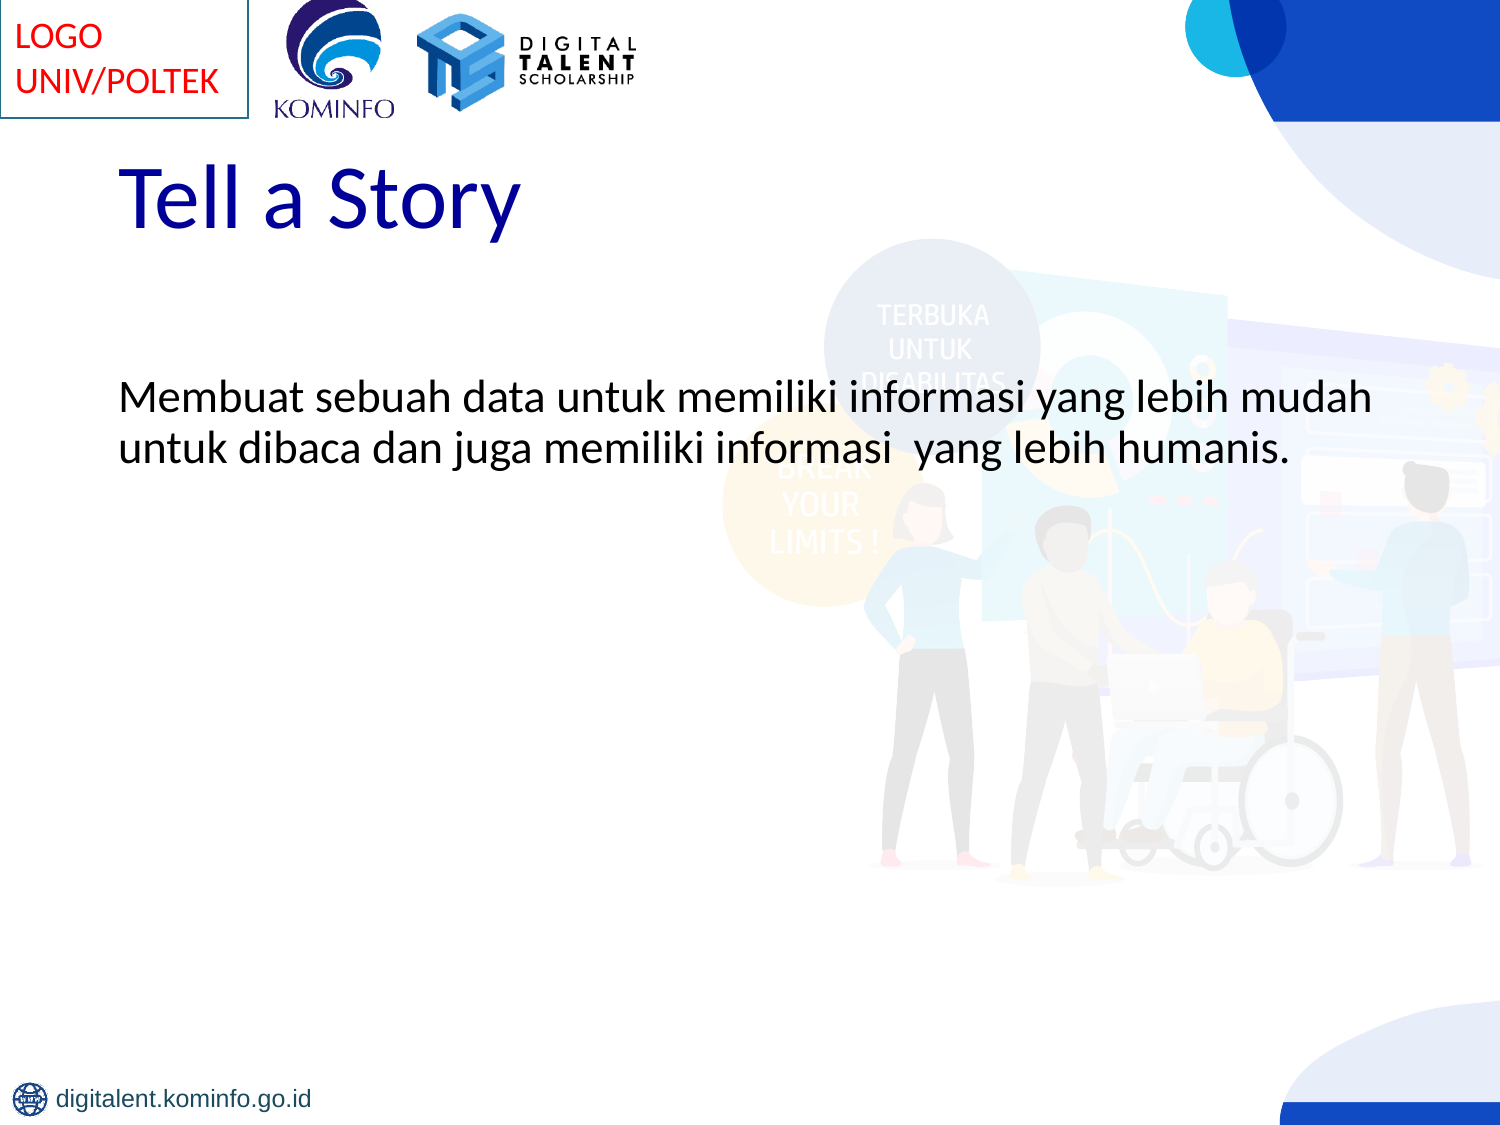

# Tell a Story
Membuat sebuah data untuk memiliki informasi yang lebih mudah untuk dibaca dan juga memiliki informasi  yang lebih humanis.